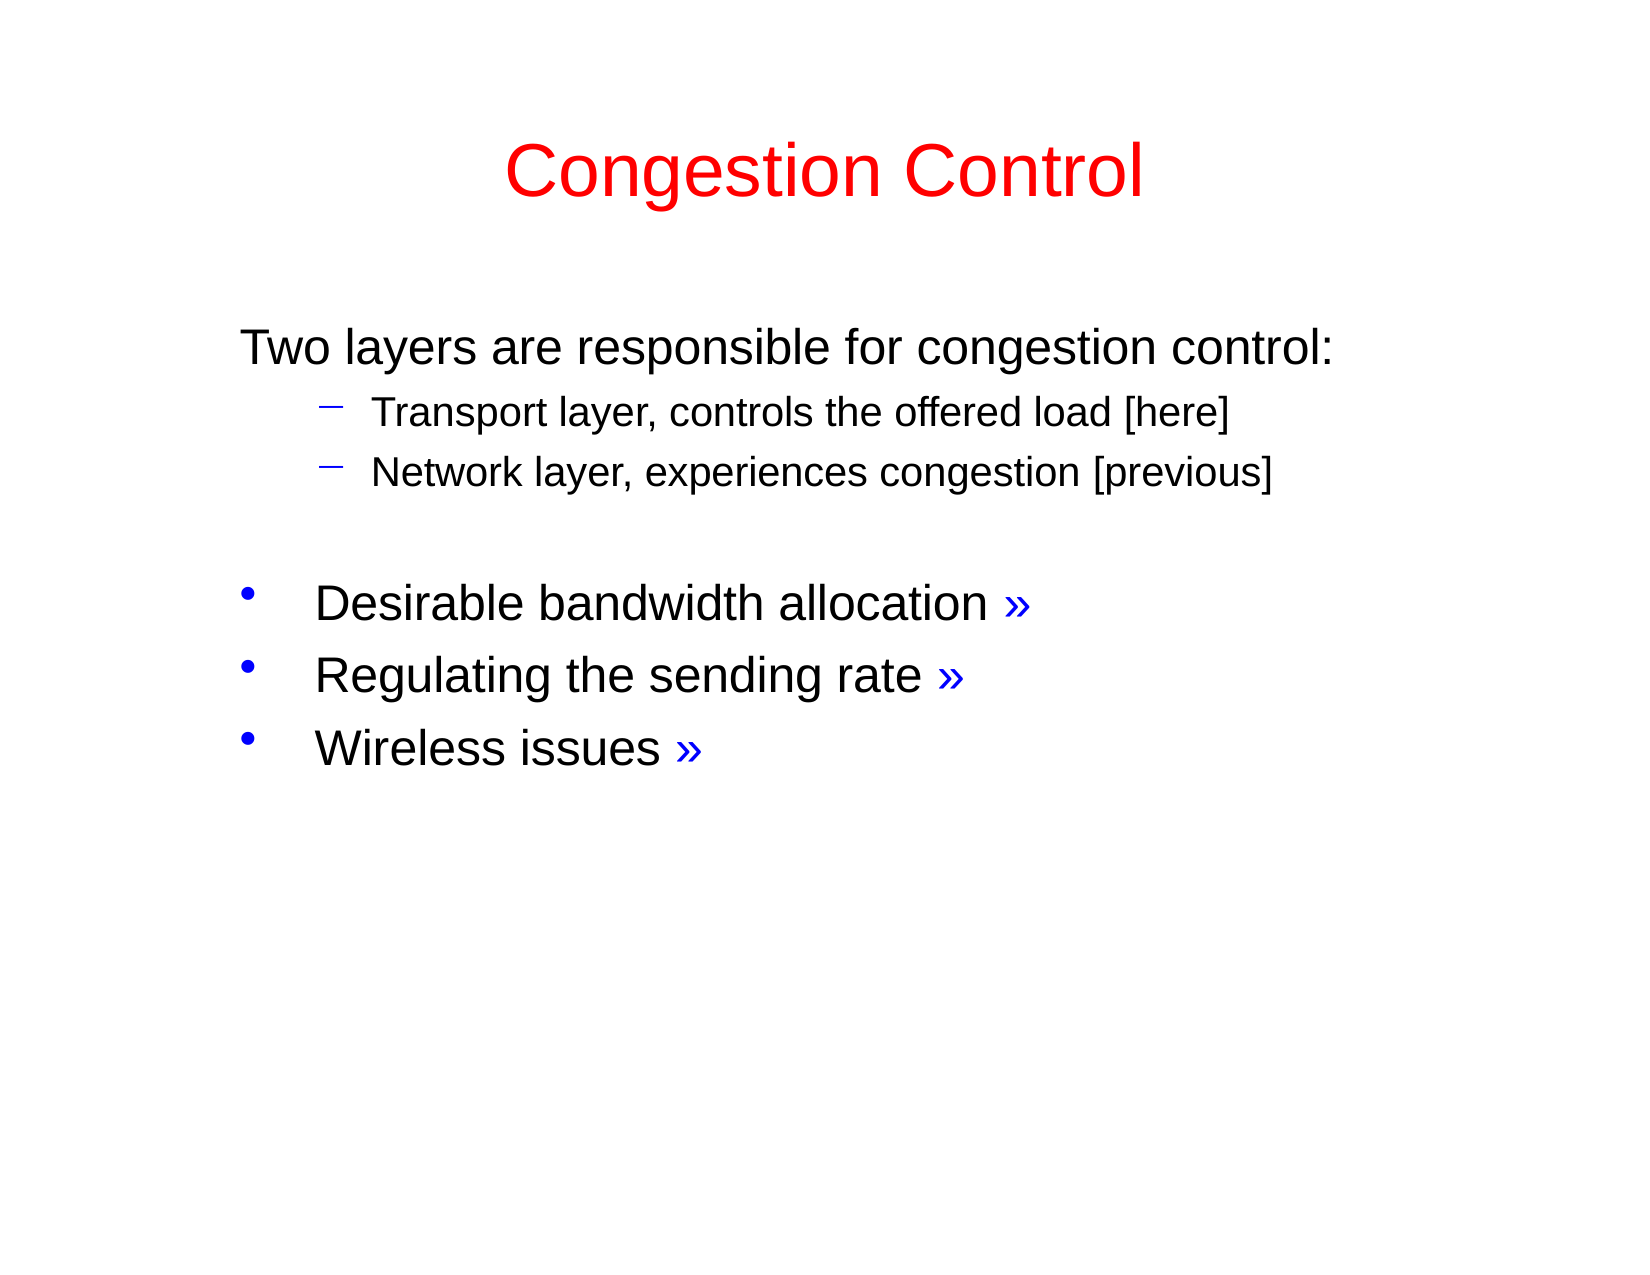

# Congestion Control
Two layers are responsible for congestion control:
Transport layer, controls the offered load [here]
Network layer, experiences congestion [previous]

Desirable bandwidth allocation »
Regulating the sending rate »
Wireless issues »